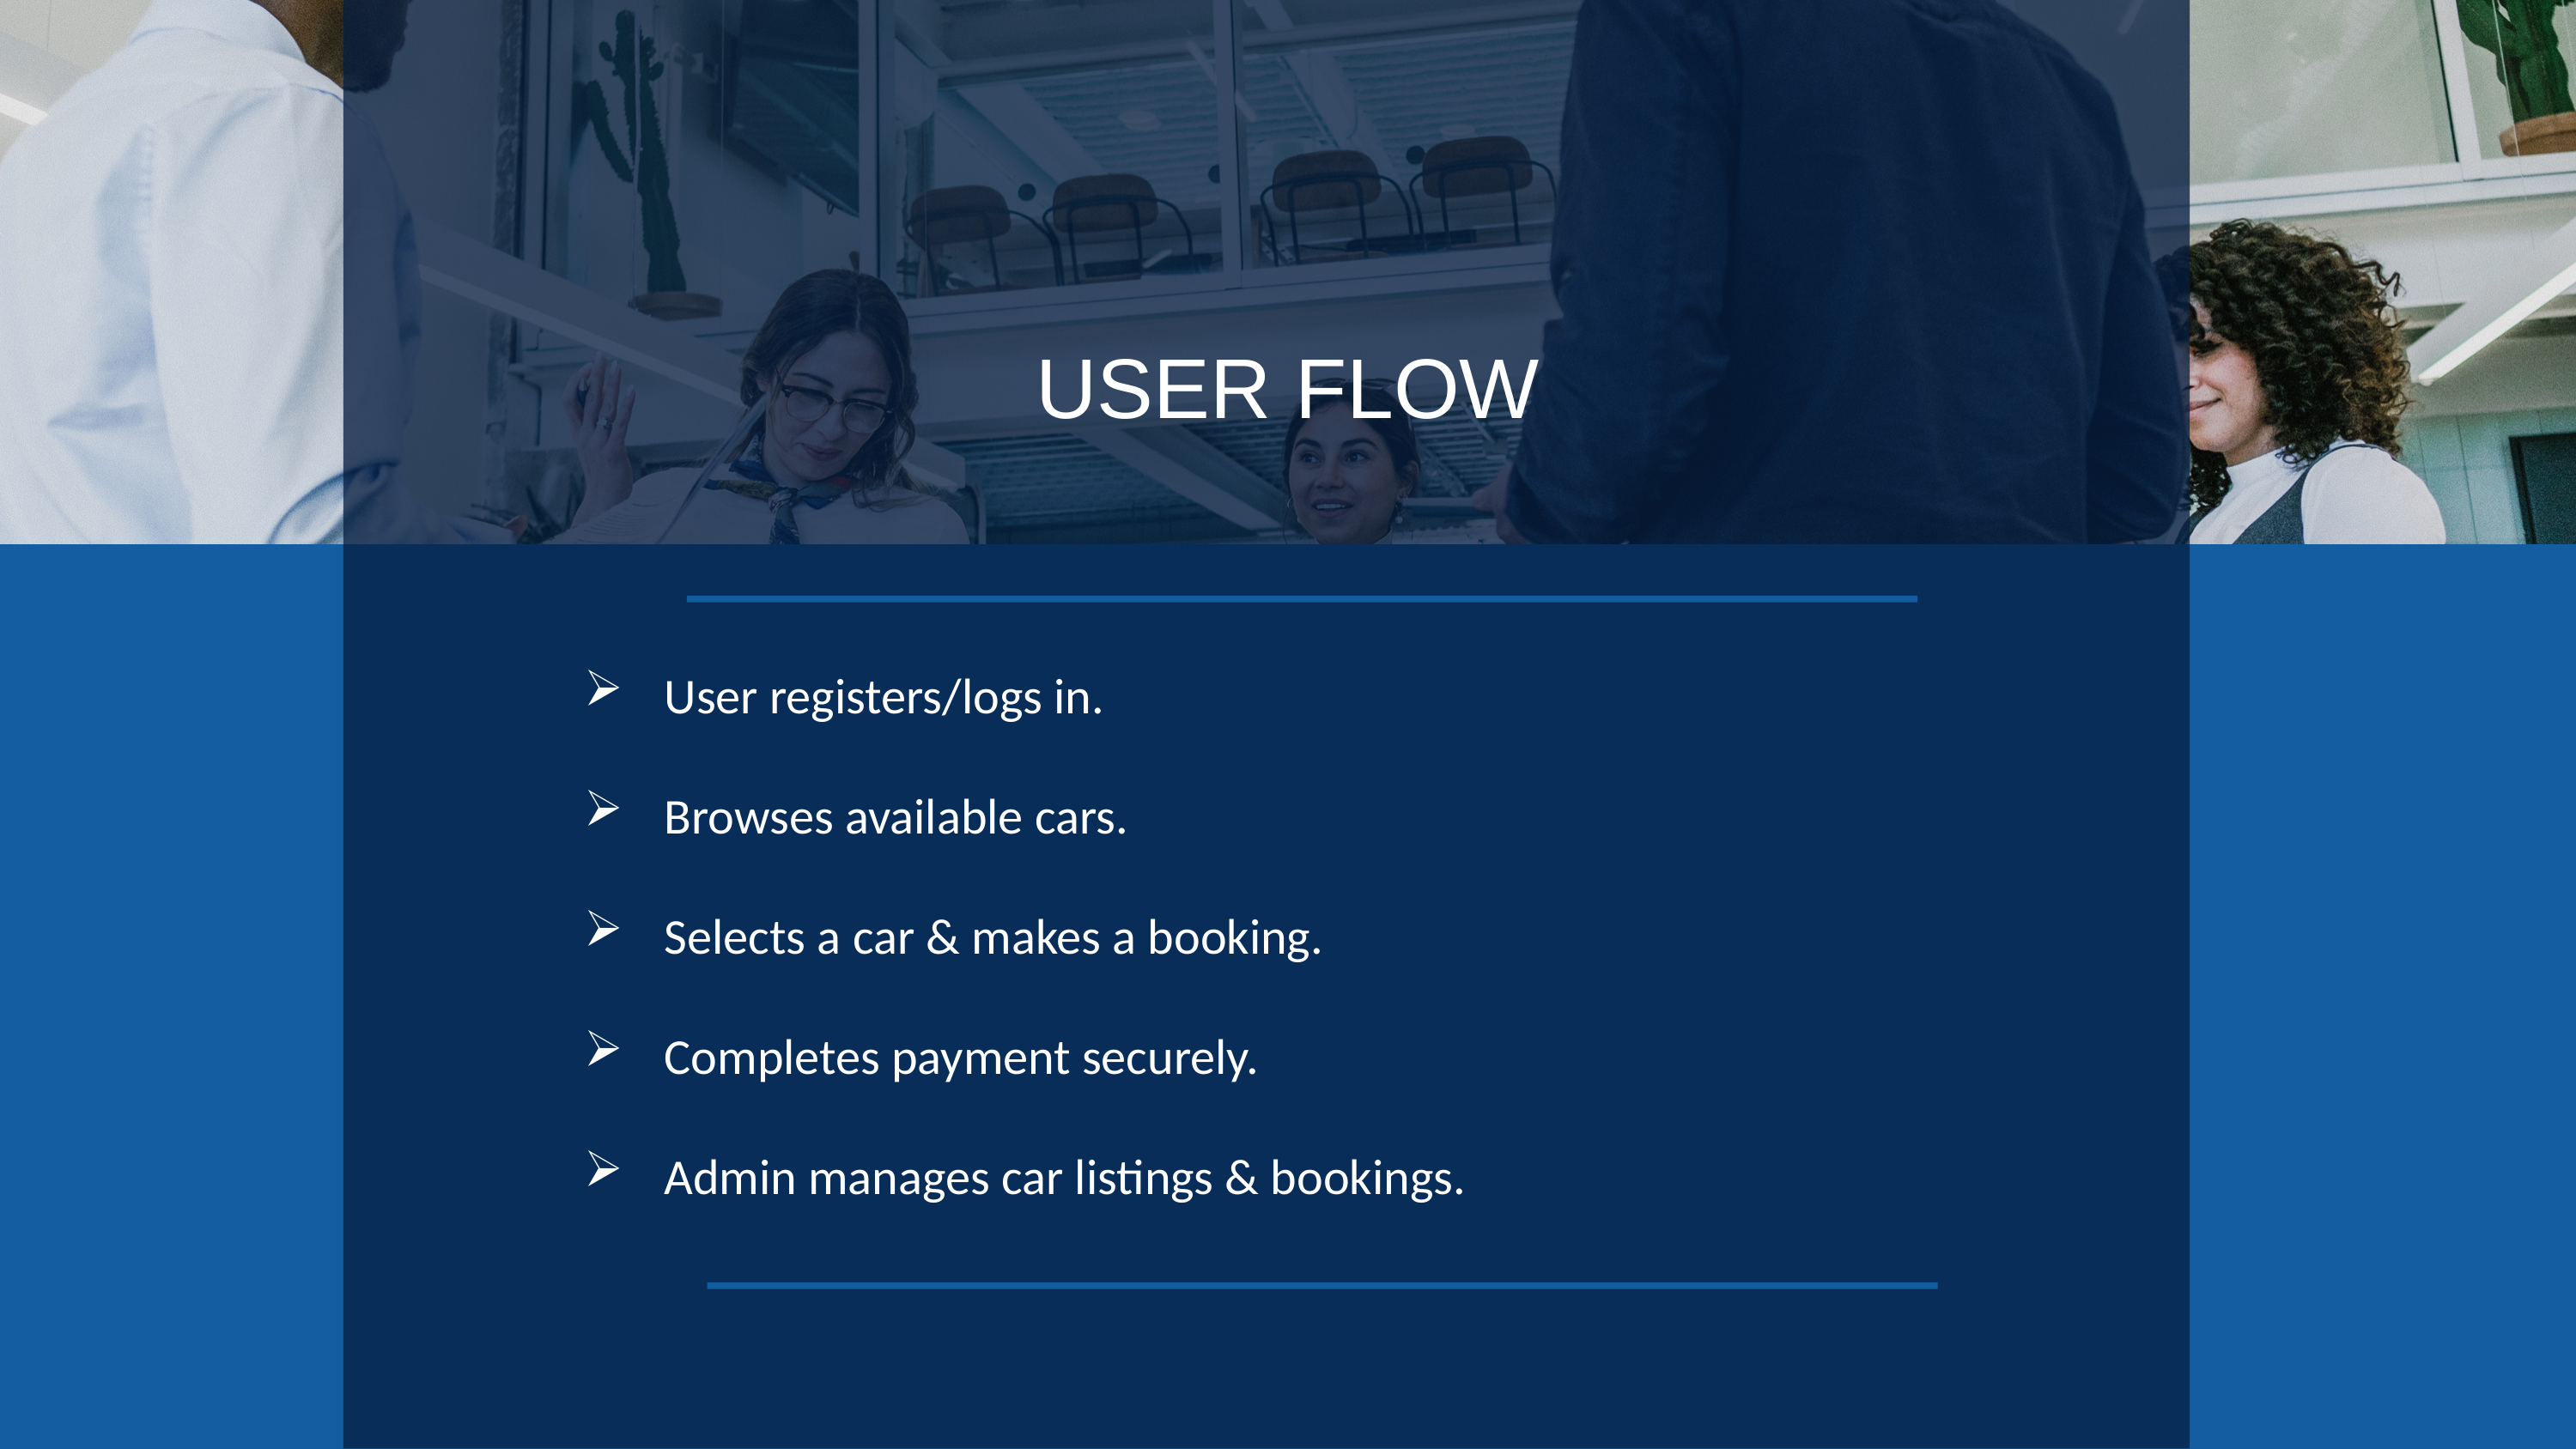

USER FLOW

User registers/logs in.

Browses available cars.

Selects a car & makes a booking.

Completes payment securely.

Admin manages car listings & bookings.